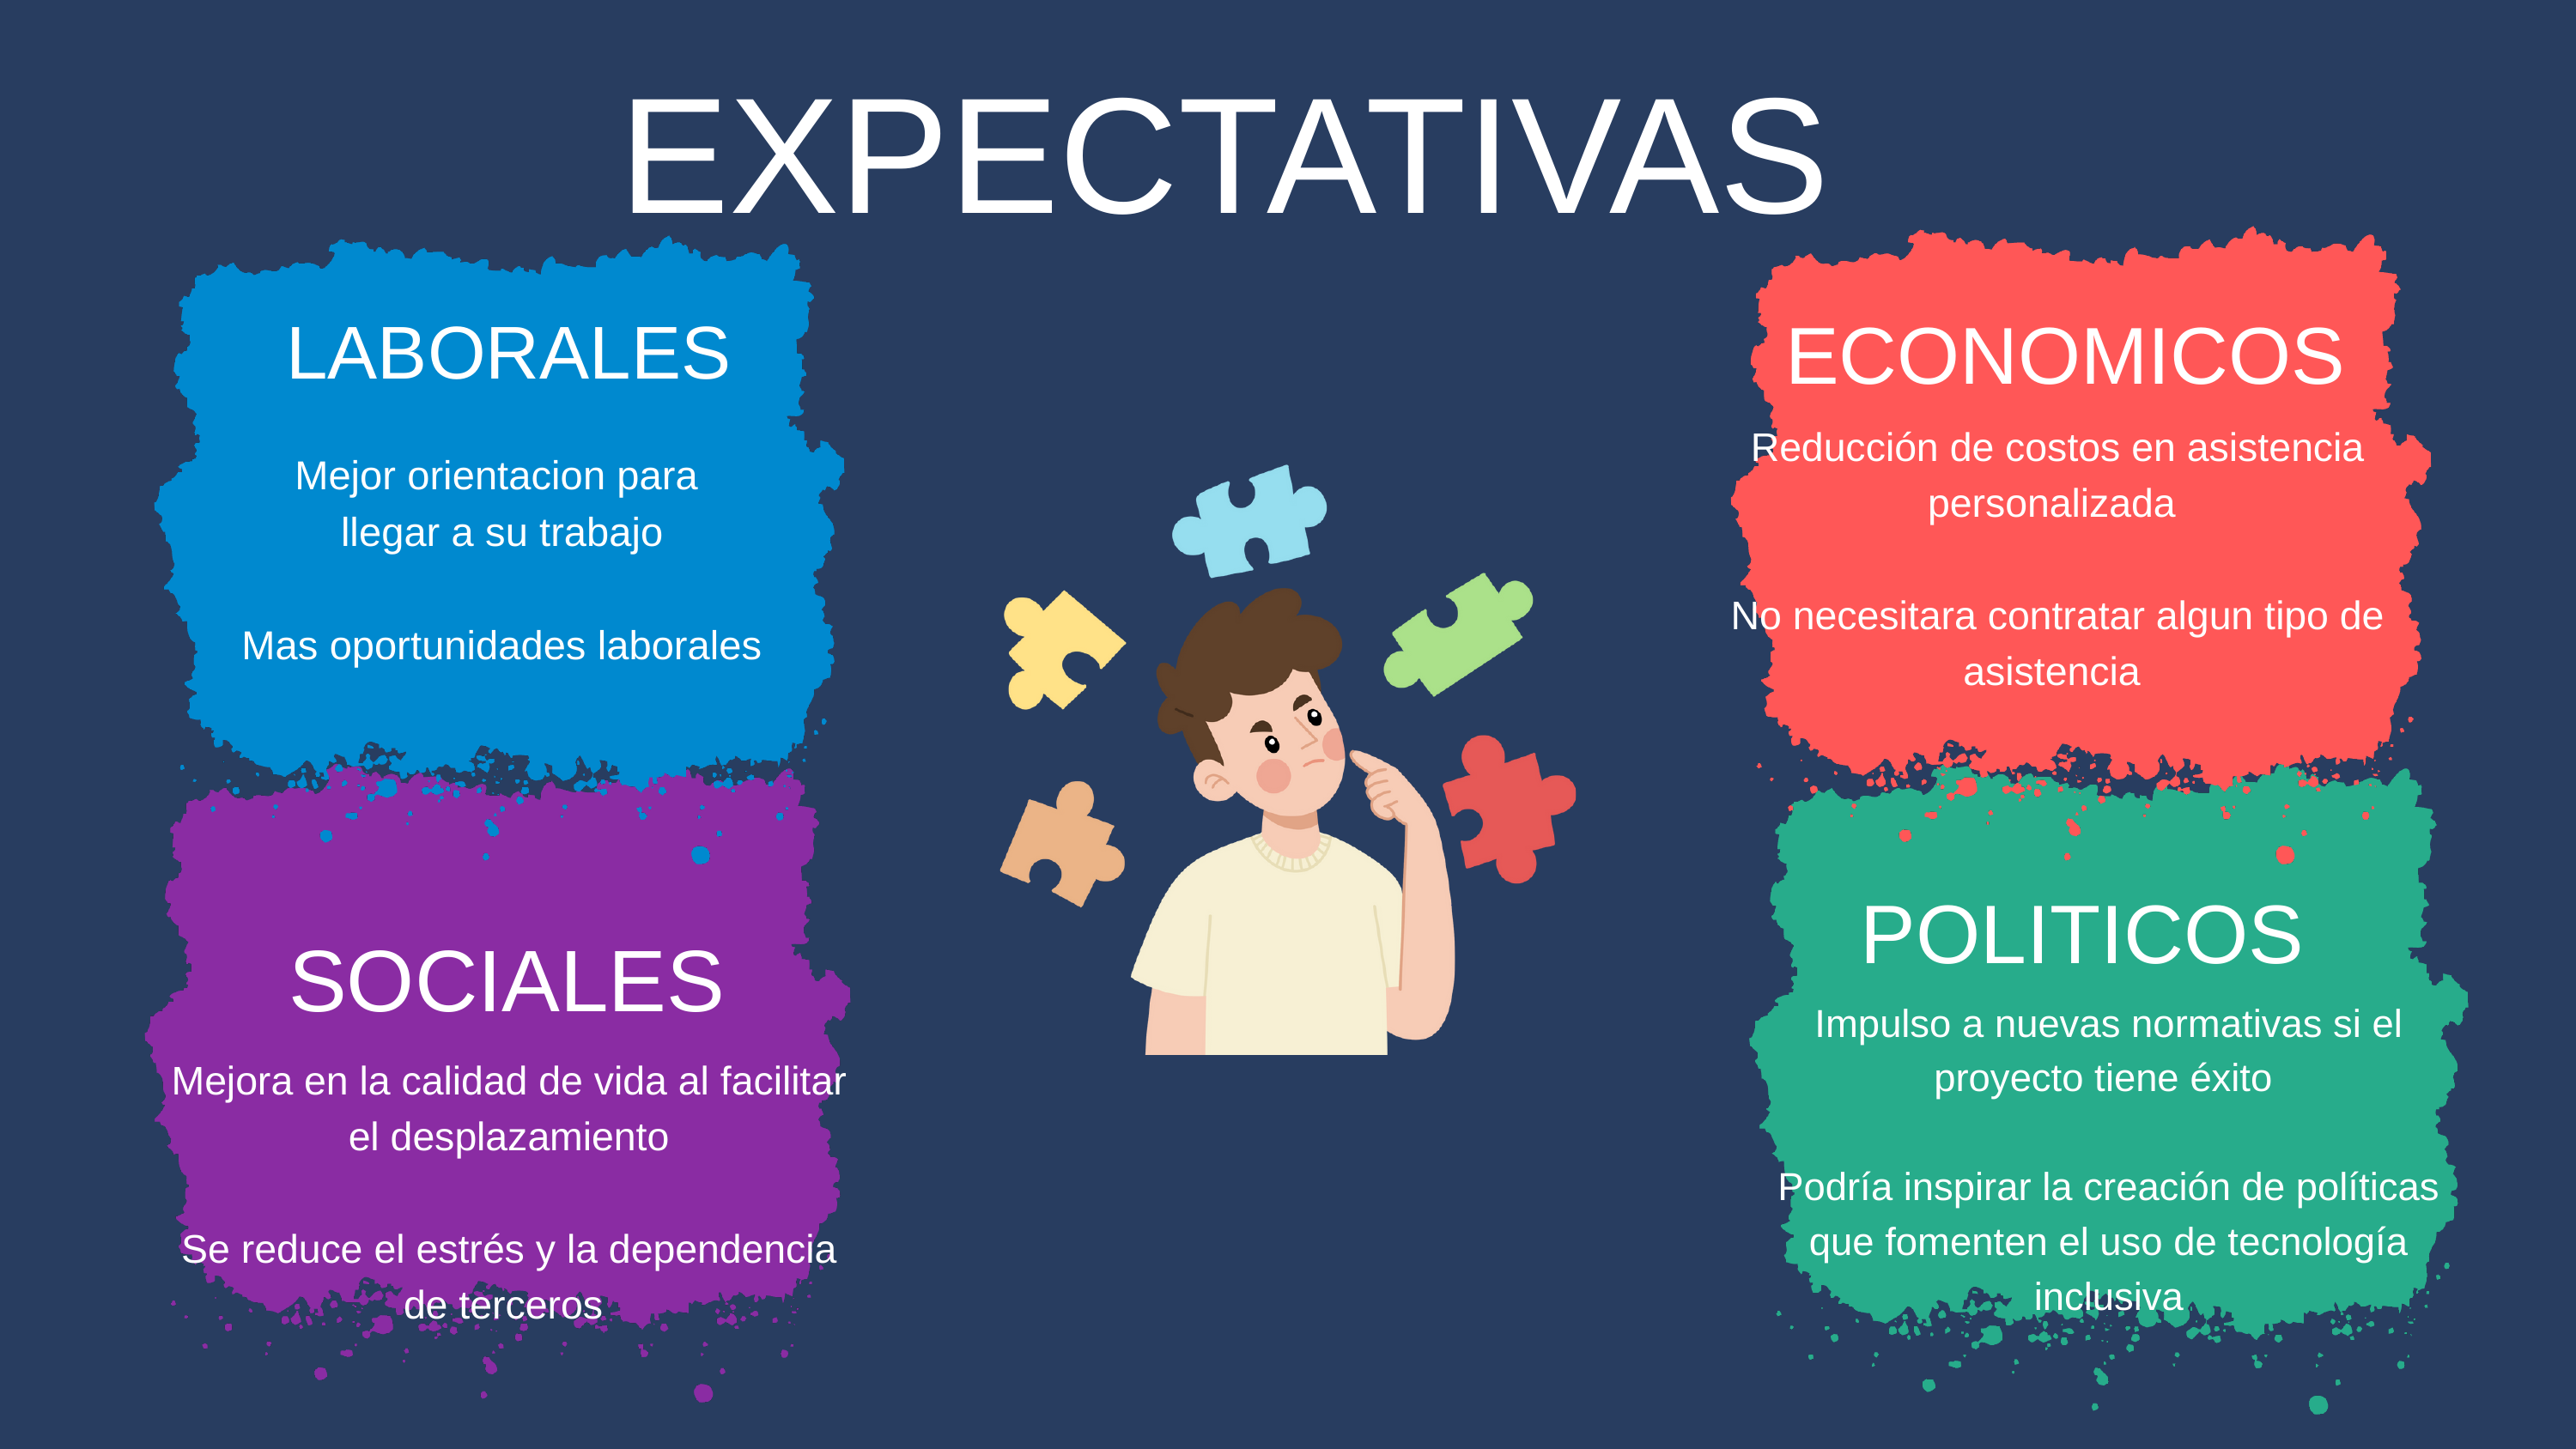

EXPECTATIVAS

ECONOMICOS
LABORALES

Reducción de costos en asistencia personalizada

No necesitara contratar algun tipo de asistencia
Mejor orientacion para
llegar a su trabajo

Mas oportunidades laborales

POLITICOS
SOCIALES
Impulso a nuevas normativas si el proyecto tiene éxito

Podría inspirar la creación de políticas que fomenten el uso de tecnología inclusiva

Mejora en la calidad de vida al facilitar el desplazamiento

Se reduce el estrés y la dependencia de terceros